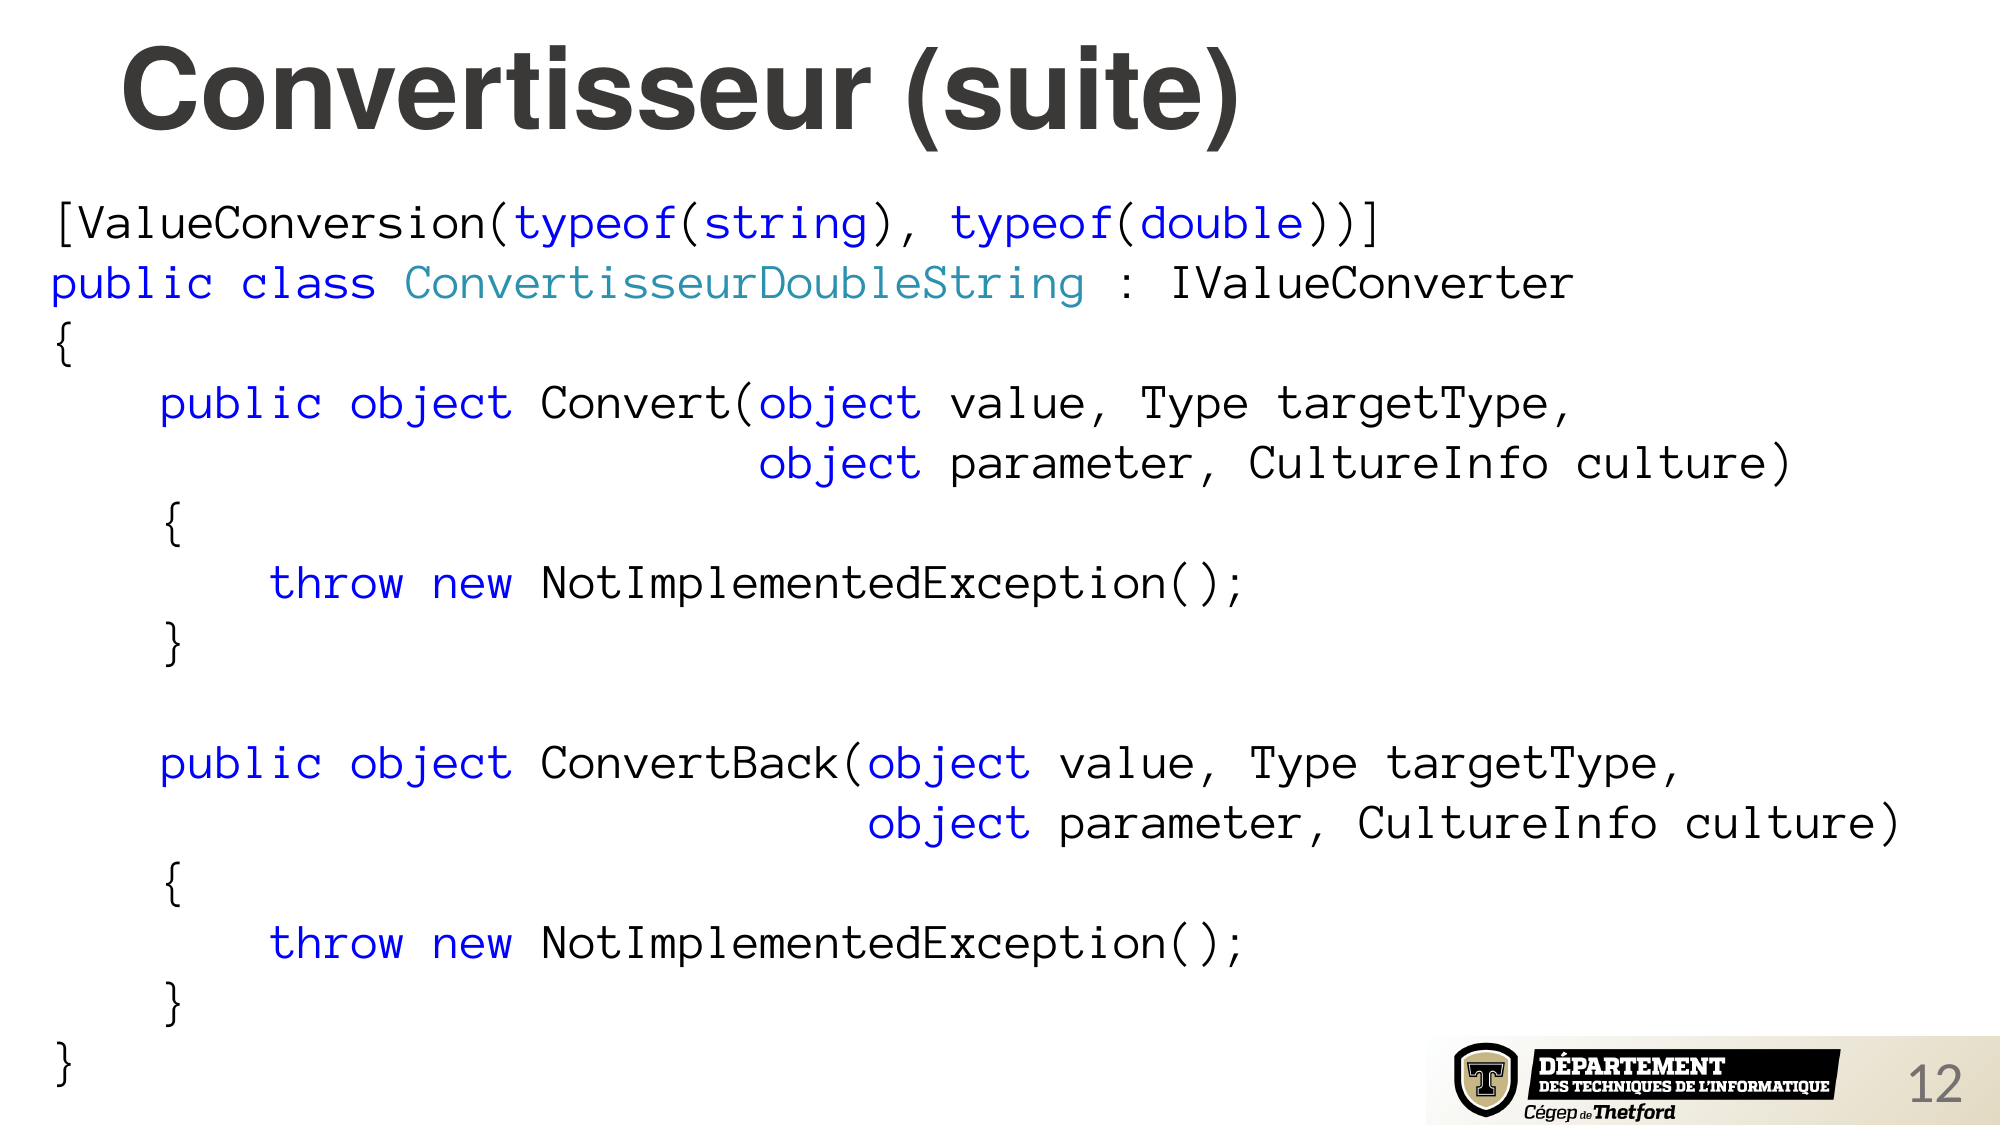

Convertisseur (suite)
[ValueConversion(typeof(string), typeof(double))]
public class ConvertisseurDoubleString : IValueConverter
{
    public object Convert(object value, Type targetType,
                          object parameter, CultureInfo culture)
    {
        throw new NotImplementedException();
    }

    public object ConvertBack(object value, Type targetType,
                              object parameter, CultureInfo culture)
    {
        throw new NotImplementedException();
    }
}